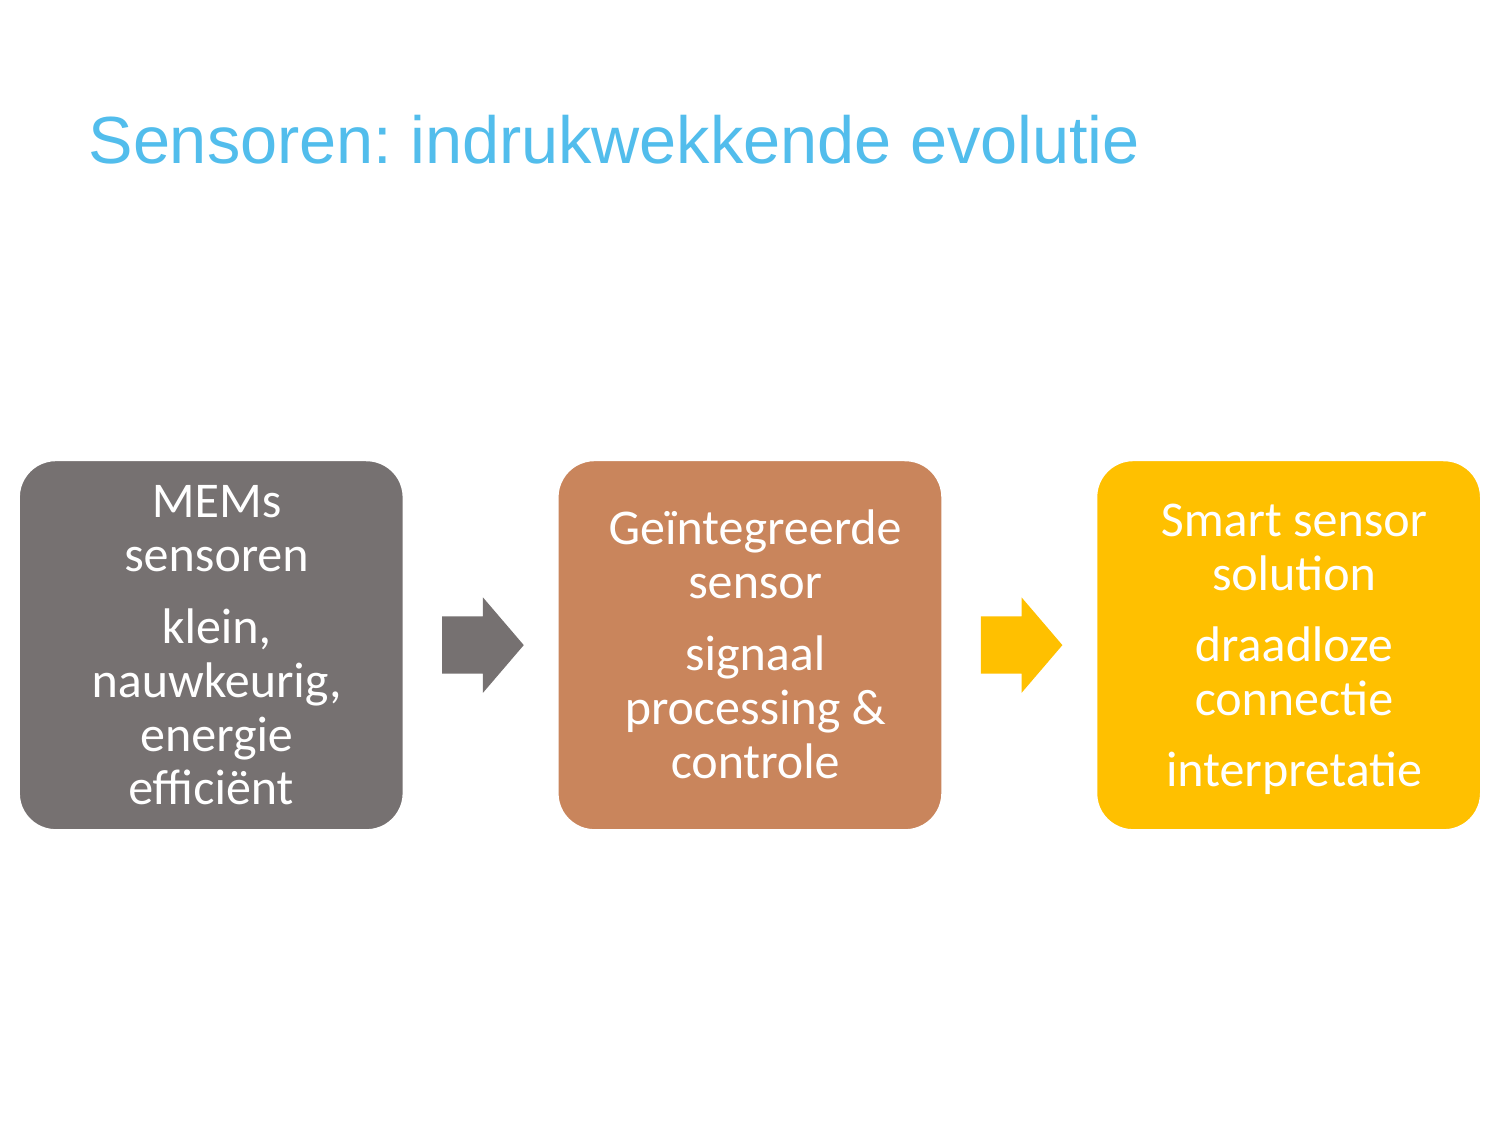

# Sensoren: indrukwekkende evolutie
MEMs sensoren
klein, nauwkeurig, energie efficiënt

Geïntegreerde sensor
signaal processing & controle

Smart sensor solution
draadloze connectie
interpretatie